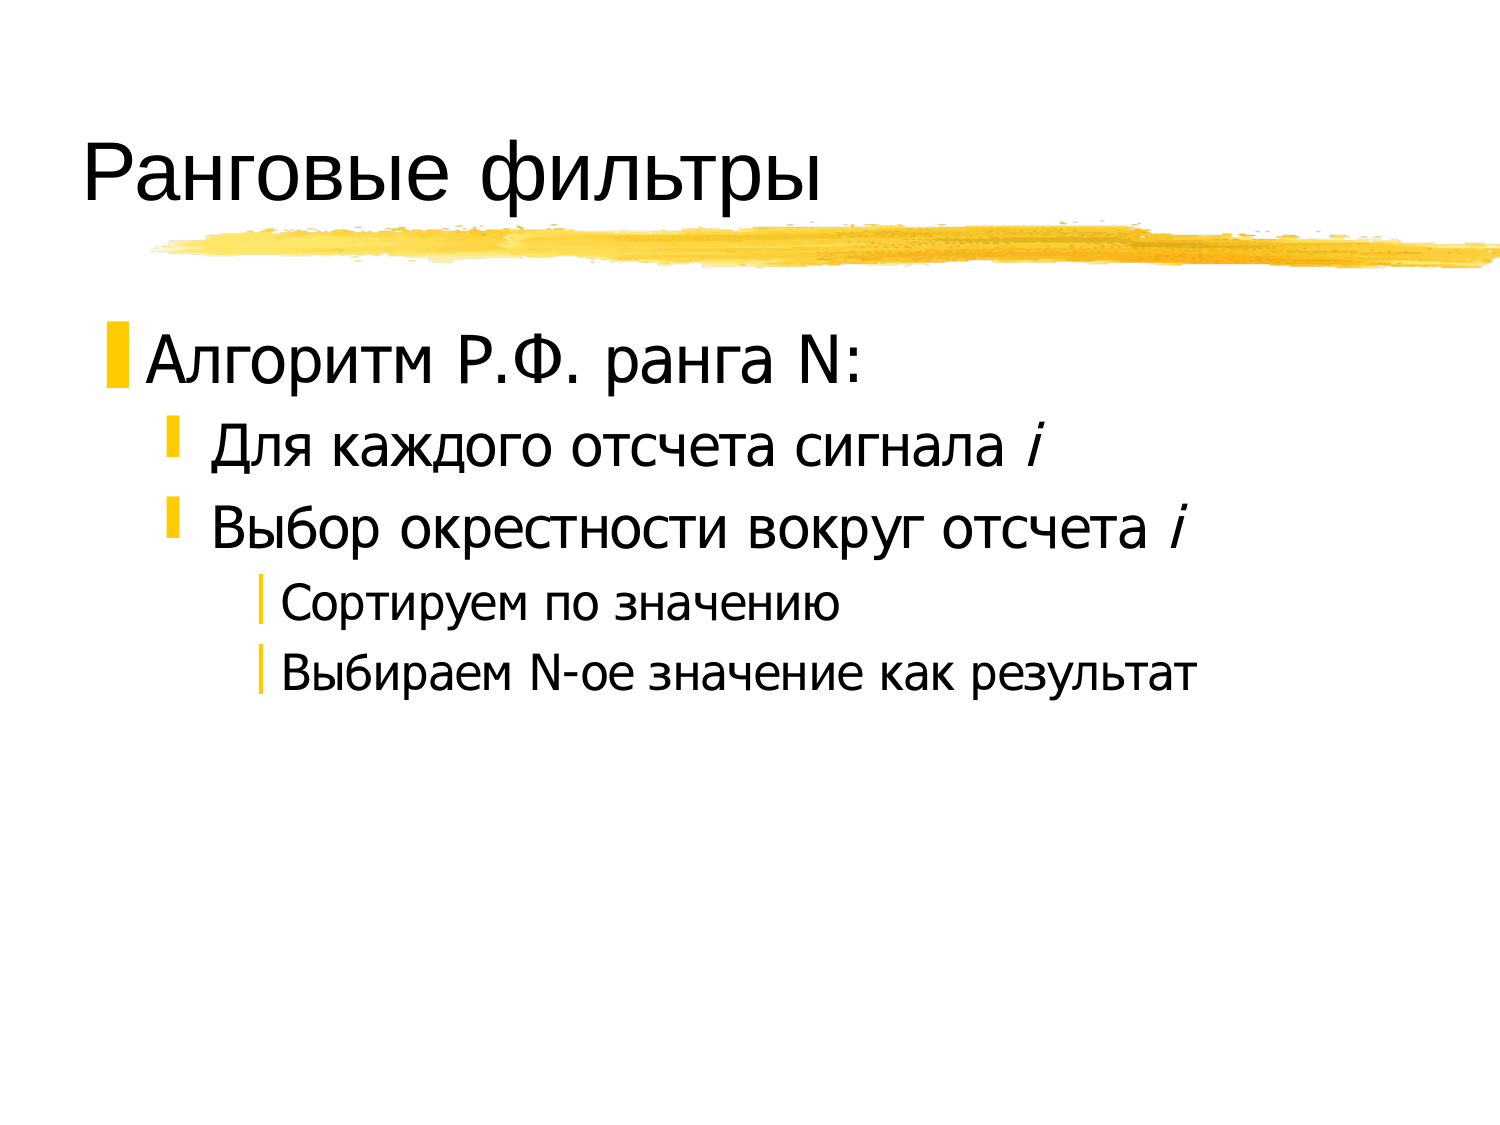

# Ранговые фильтры
Алгоритм Р.Ф. ранга N:
Для каждого отсчета сигнала i
Выбор окрестности вокруг отсчета i
Сортируем по значению
Выбираем N-ое значение как результат